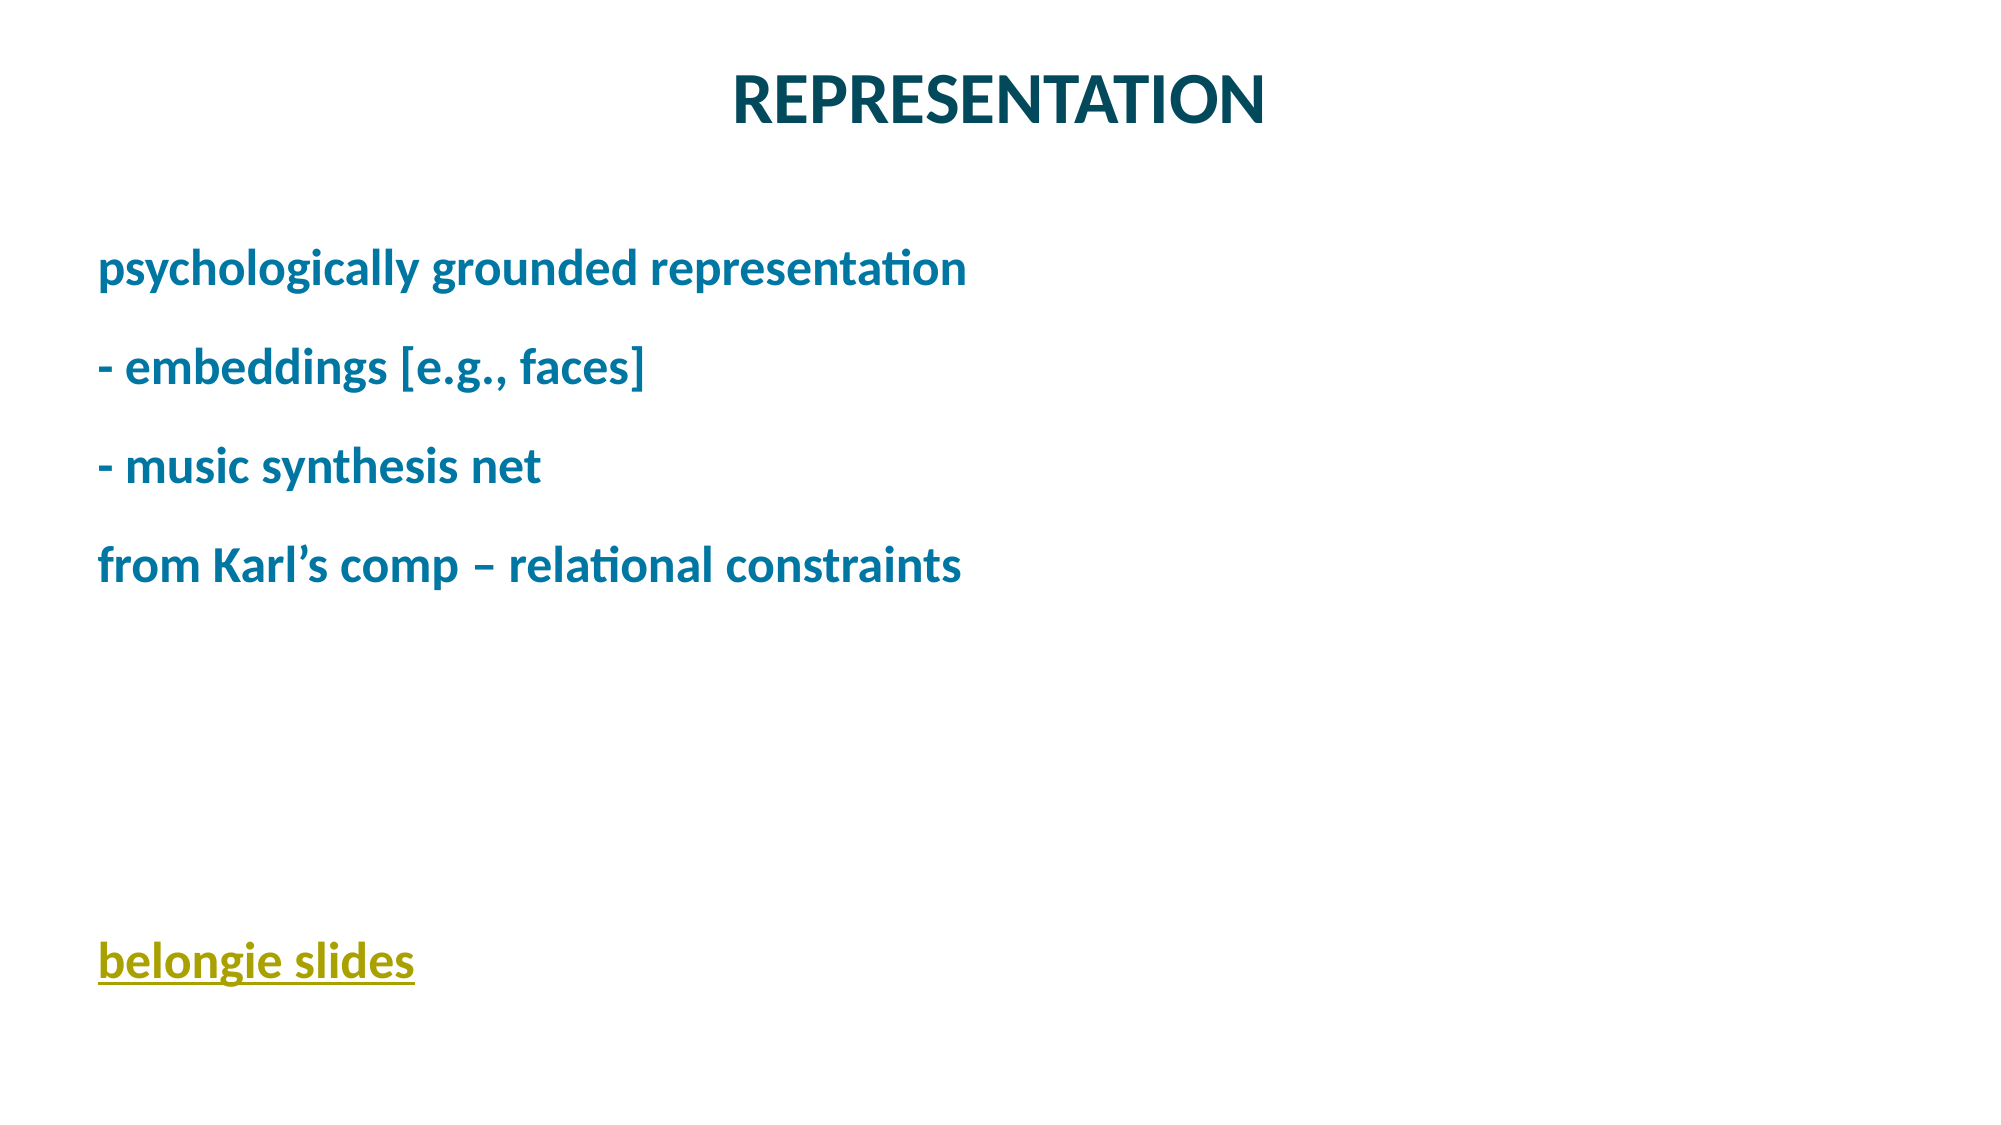

# REPRESENTATION
psychologically grounded representation
- embeddings [e.g., faces]
- music synthesis net
from Karl’s comp – relational constraints

belongie slides